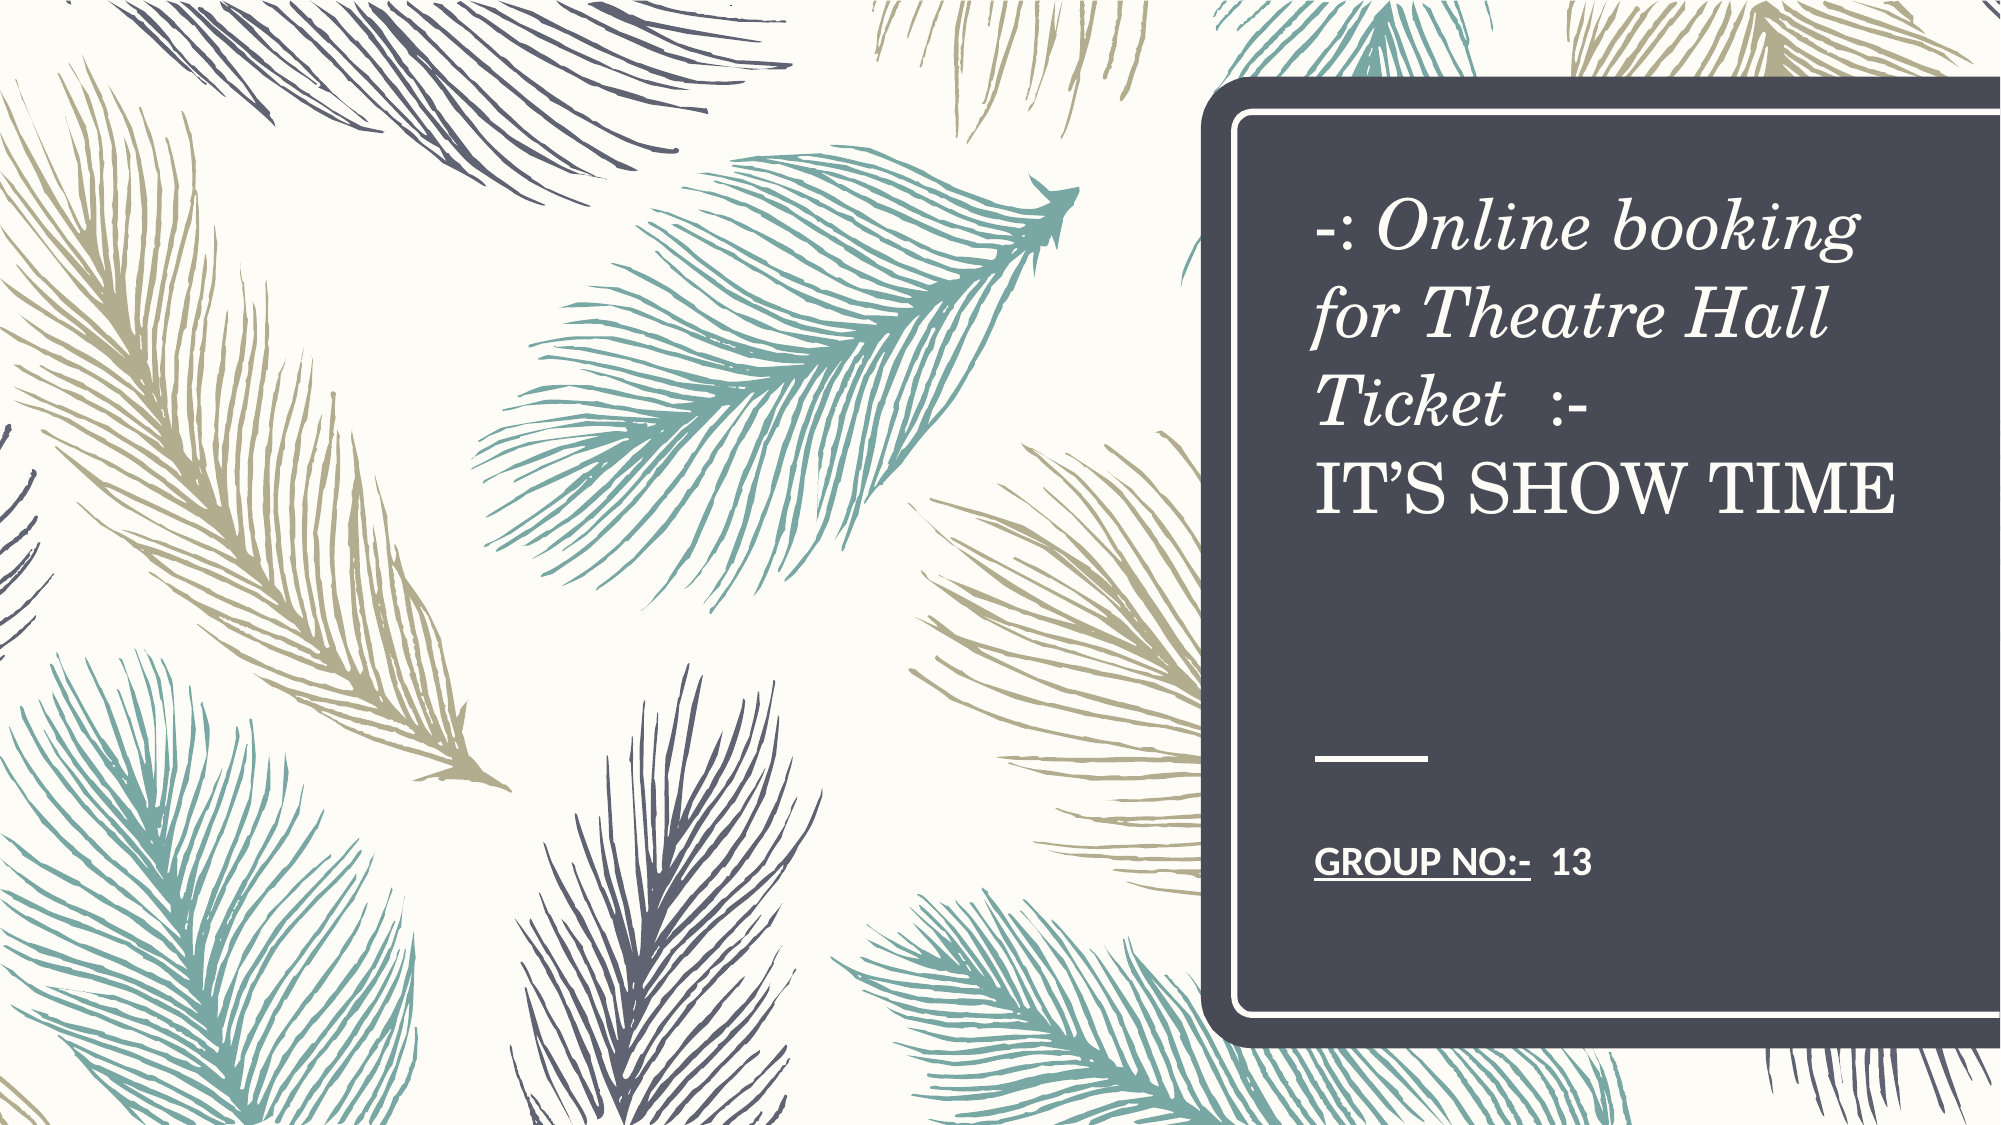

# -: Online booking for Theatre Hall    Ticket  :- IT’S SHOW TIME

GROUP NO:-  13